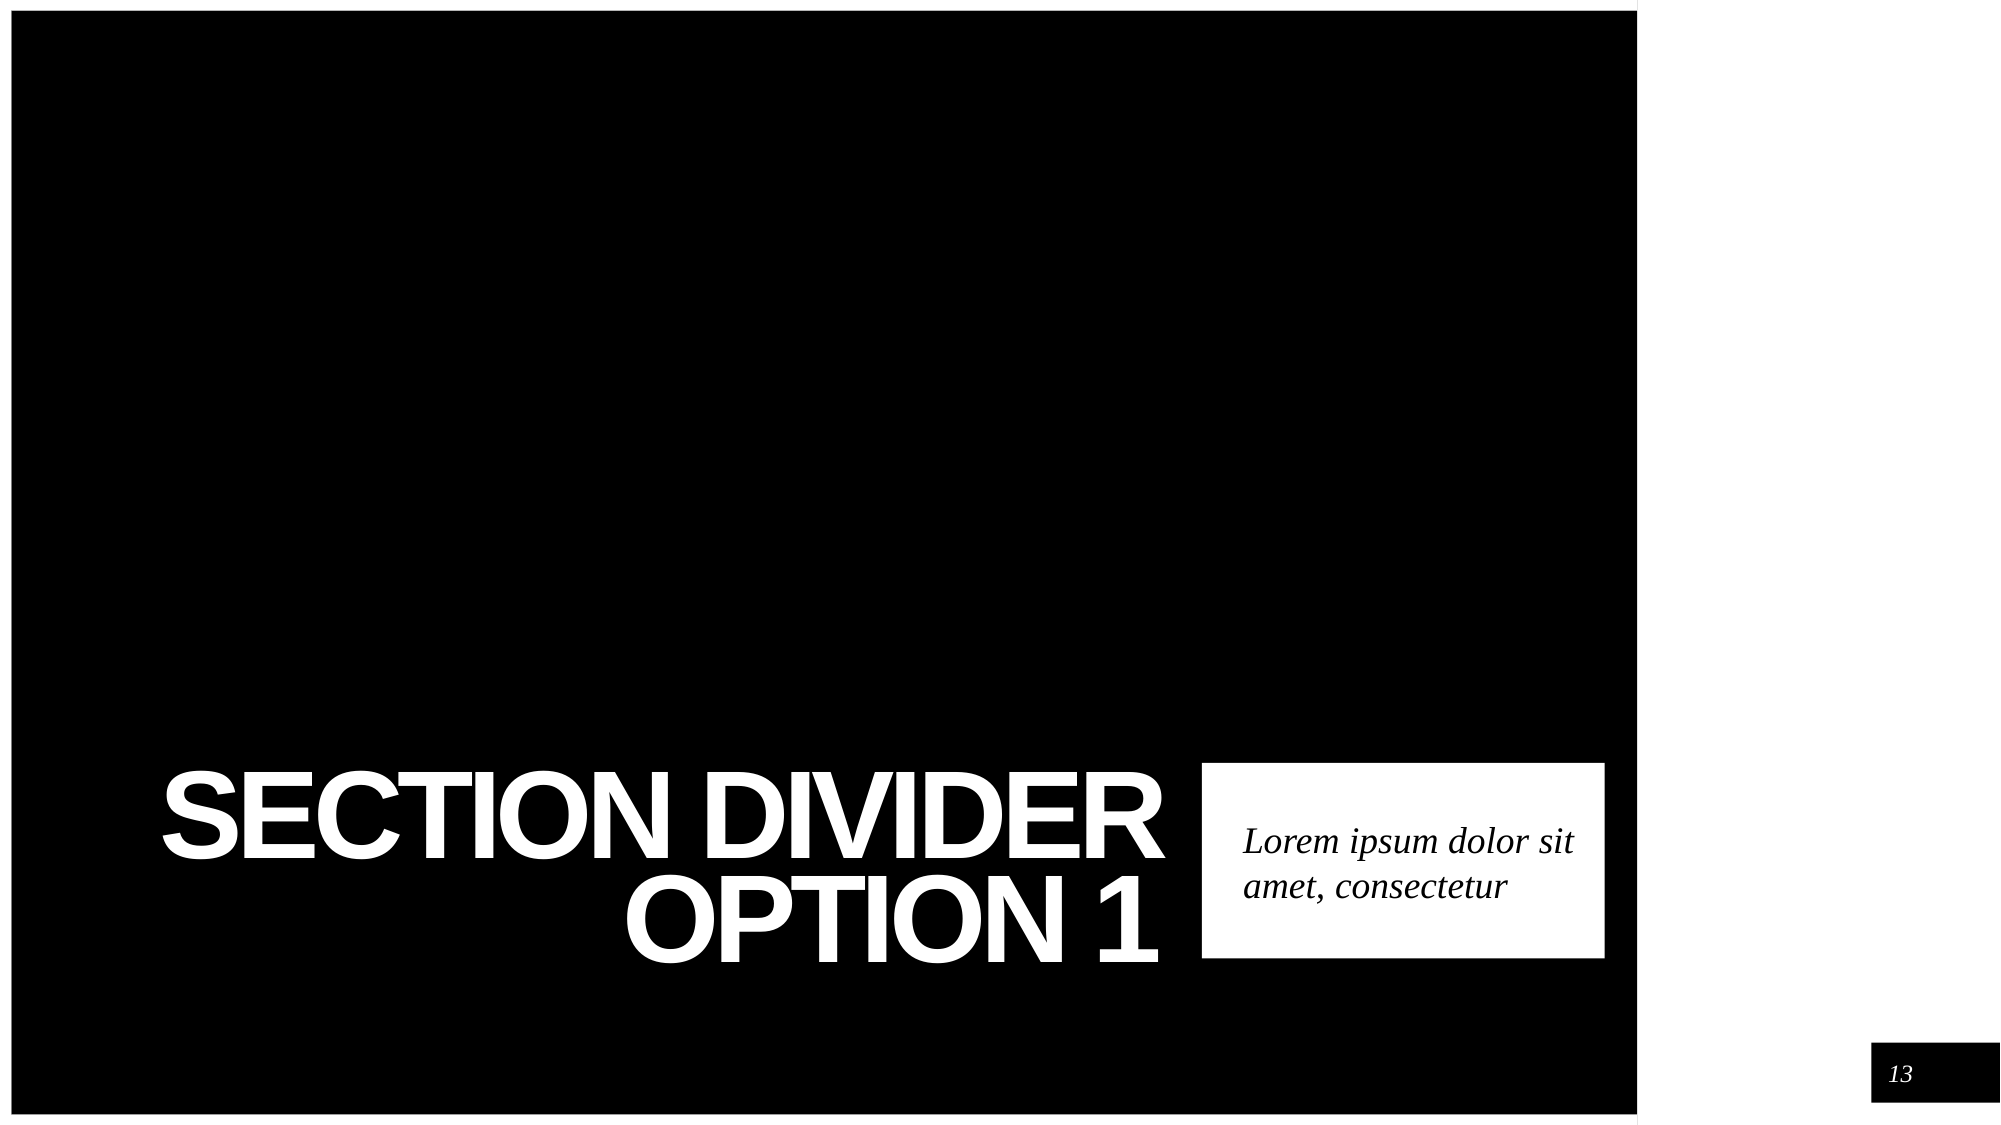

# Section Divider Option 1
Lorem ipsum dolor sit amet, consectetur
13